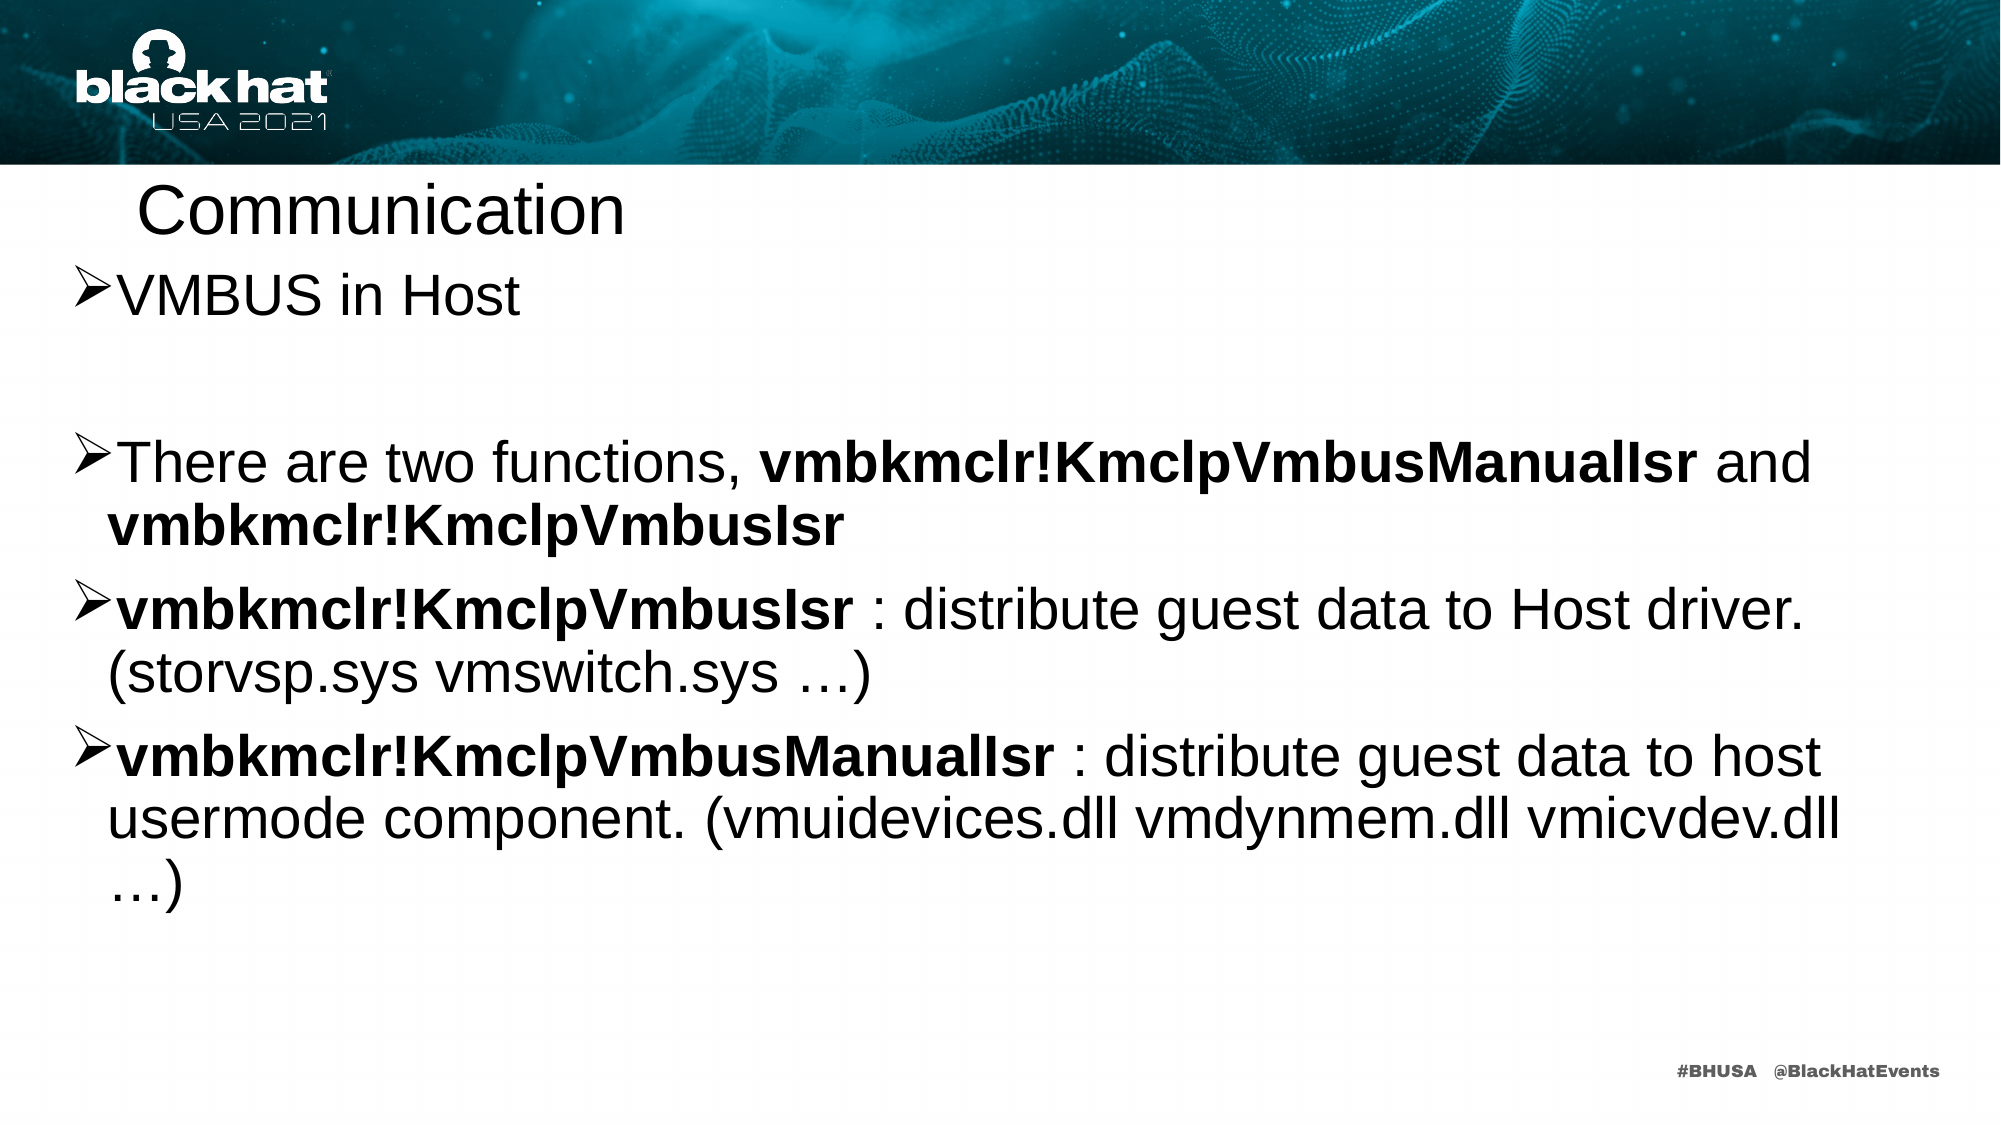

Communication
VMBUS in Host

There are two functions, vmbkmclr!KmclpVmbusManualIsr and vmbkmclr!KmclpVmbusIsr
vmbkmclr!KmclpVmbusIsr : distribute guest data to Host driver. (storvsp.sys vmswitch.sys …)
vmbkmclr!KmclpVmbusManualIsr : distribute guest data to host usermode component. (vmuidevices.dll vmdynmem.dll vmicvdev.dll …)